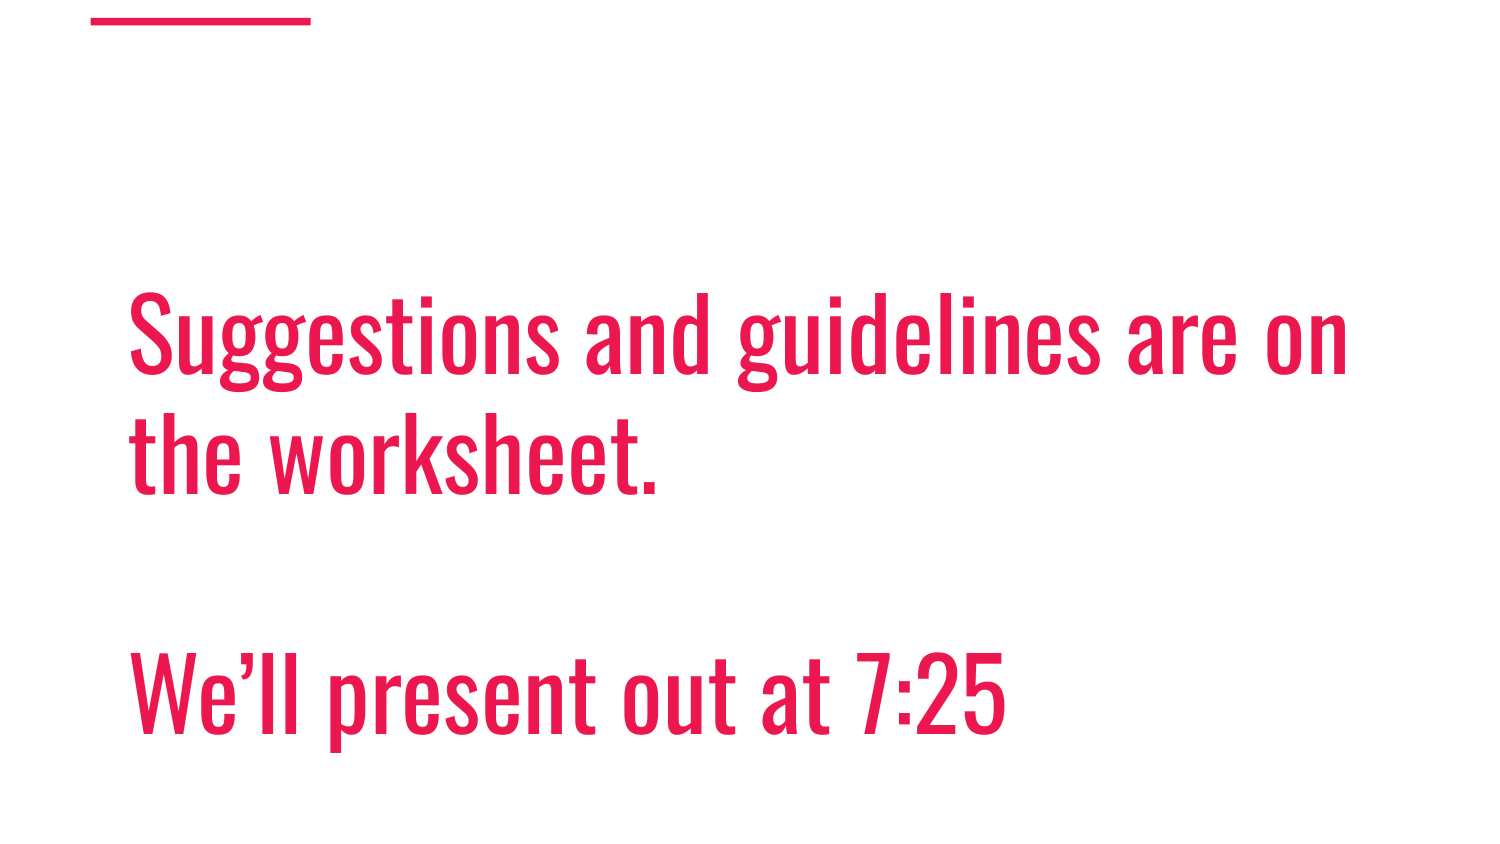

# Suggestions and guidelines are on the worksheet.

We’ll present out at 7:25